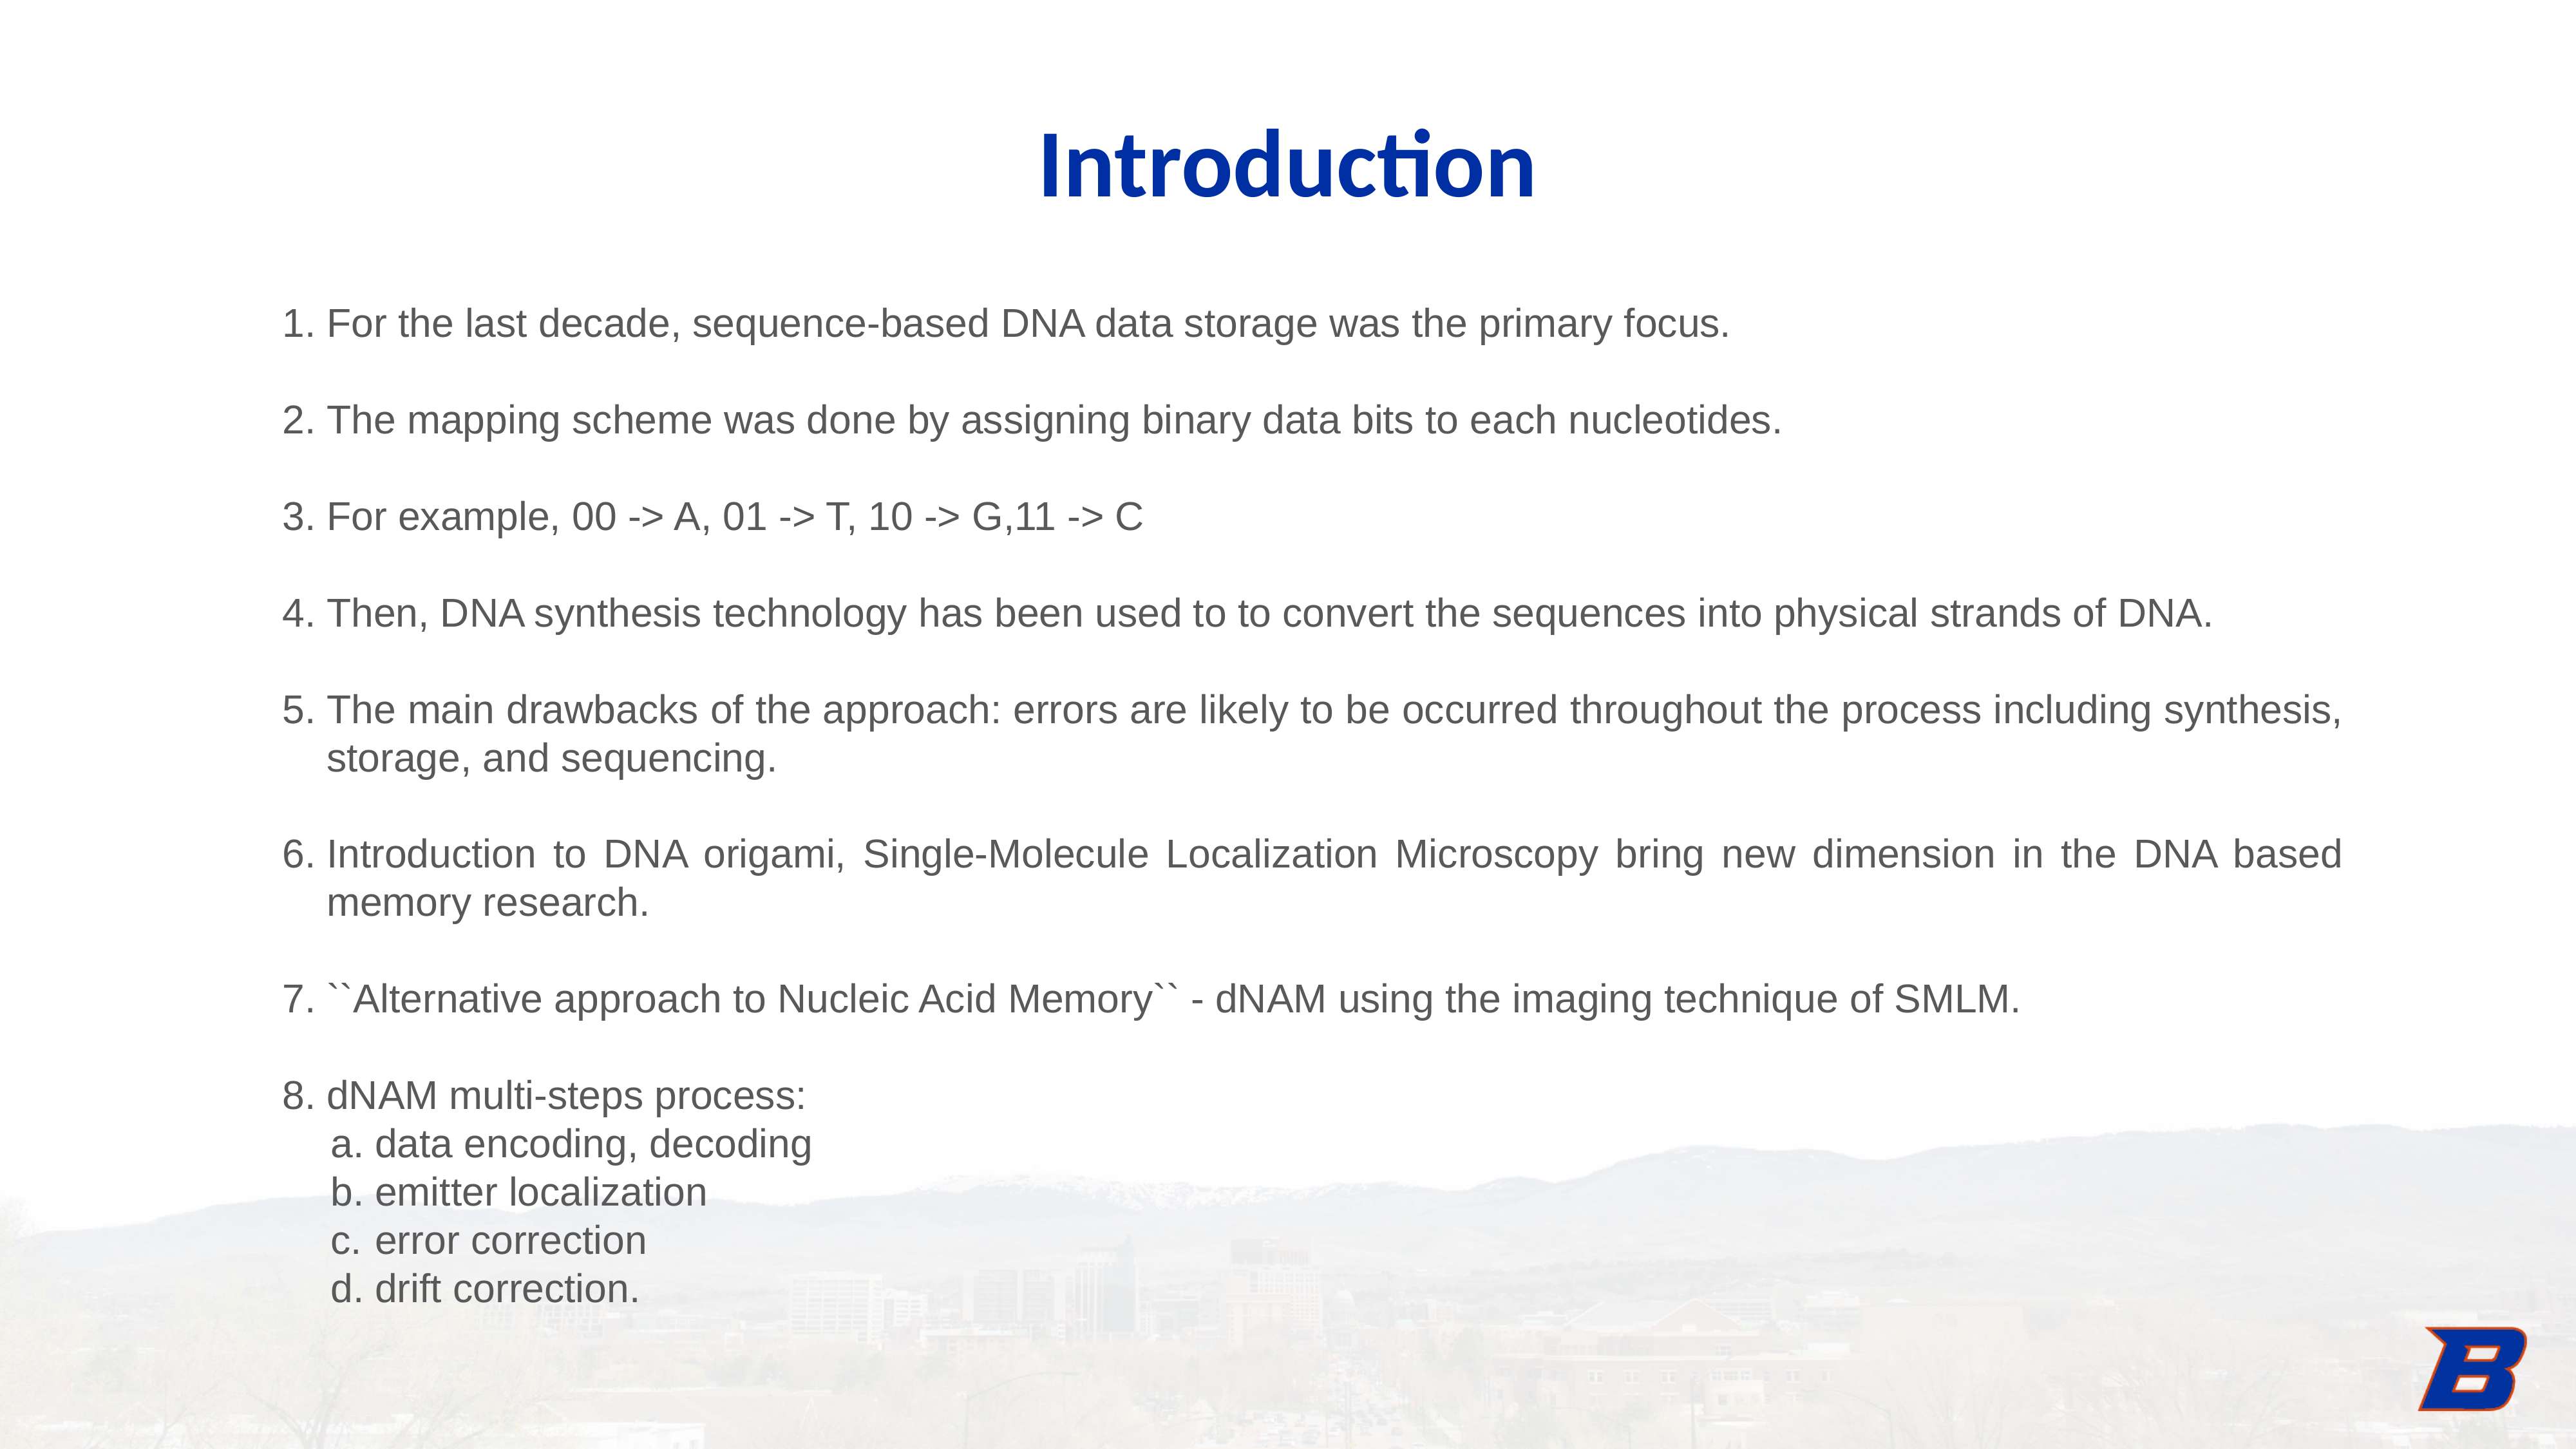

Introduction
For the last decade, sequence-based DNA data storage was the primary focus.

The mapping scheme was done by assigning binary data bits to each nucleotides.

For example, 00 -> A, 01 -> T, 10 -> G,11 -> C

Then, DNA synthesis technology has been used to to convert the sequences into physical strands of DNA.

The main drawbacks of the approach: errors are likely to be occurred throughout the process including synthesis, storage, and sequencing.

Introduction to DNA origami, Single-Molecule Localization Microscopy bring new dimension in the DNA based memory research.

``Alternative approach to Nucleic Acid Memory`` - dNAM using the imaging technique of SMLM.

dNAM multi-steps process:
data encoding, decoding
emitter localization
error correction
drift correction.

4